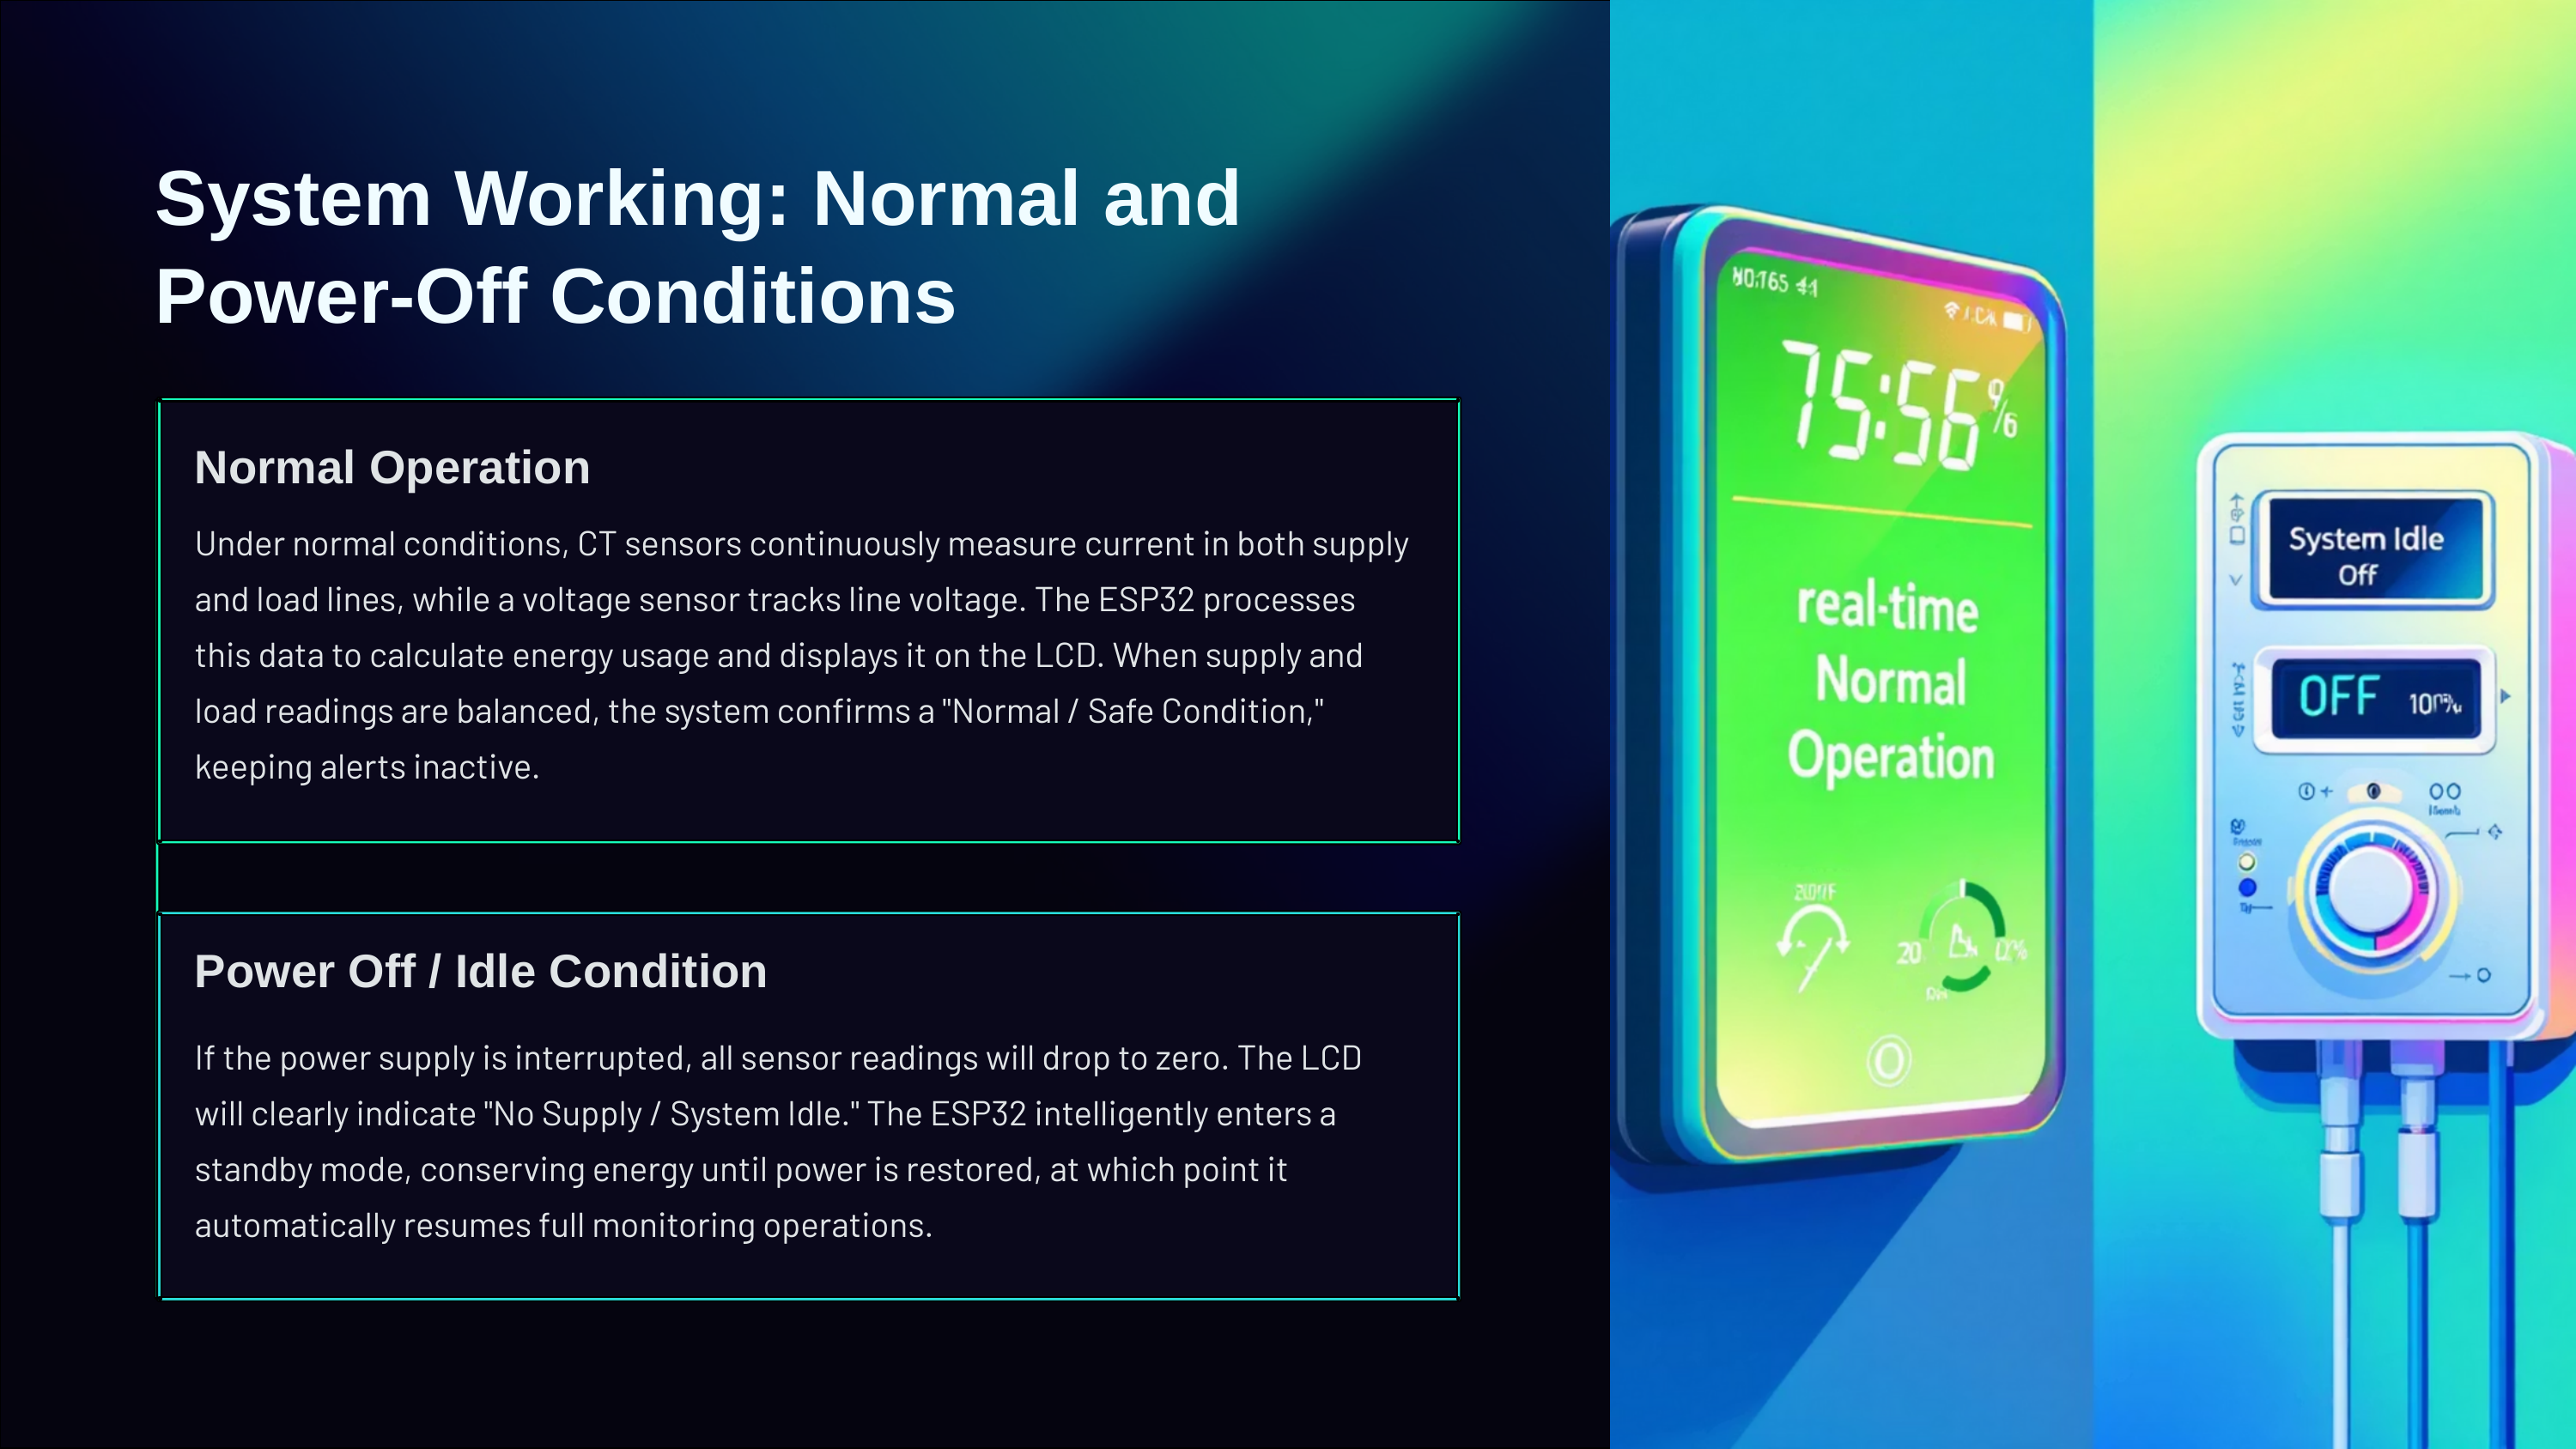

System Working: Normal and Power-Off Conditions

Normal Operation
Under normal conditions, CT sensors continuously measure current in both supply and load lines, while a voltage sensor tracks line voltage. The ESP32 processes this data to calculate energy usage and displays it on the LCD. When supply and load readings are balanced, the system confirms a "Normal / Safe Condition," keeping alerts inactive.

Power Off / Idle Condition
If the power supply is interrupted, all sensor readings will drop to zero. The LCD will clearly indicate "No Supply / System Idle." The ESP32 intelligently enters a standby mode, conserving energy until power is restored, at which point it automatically resumes full monitoring operations.